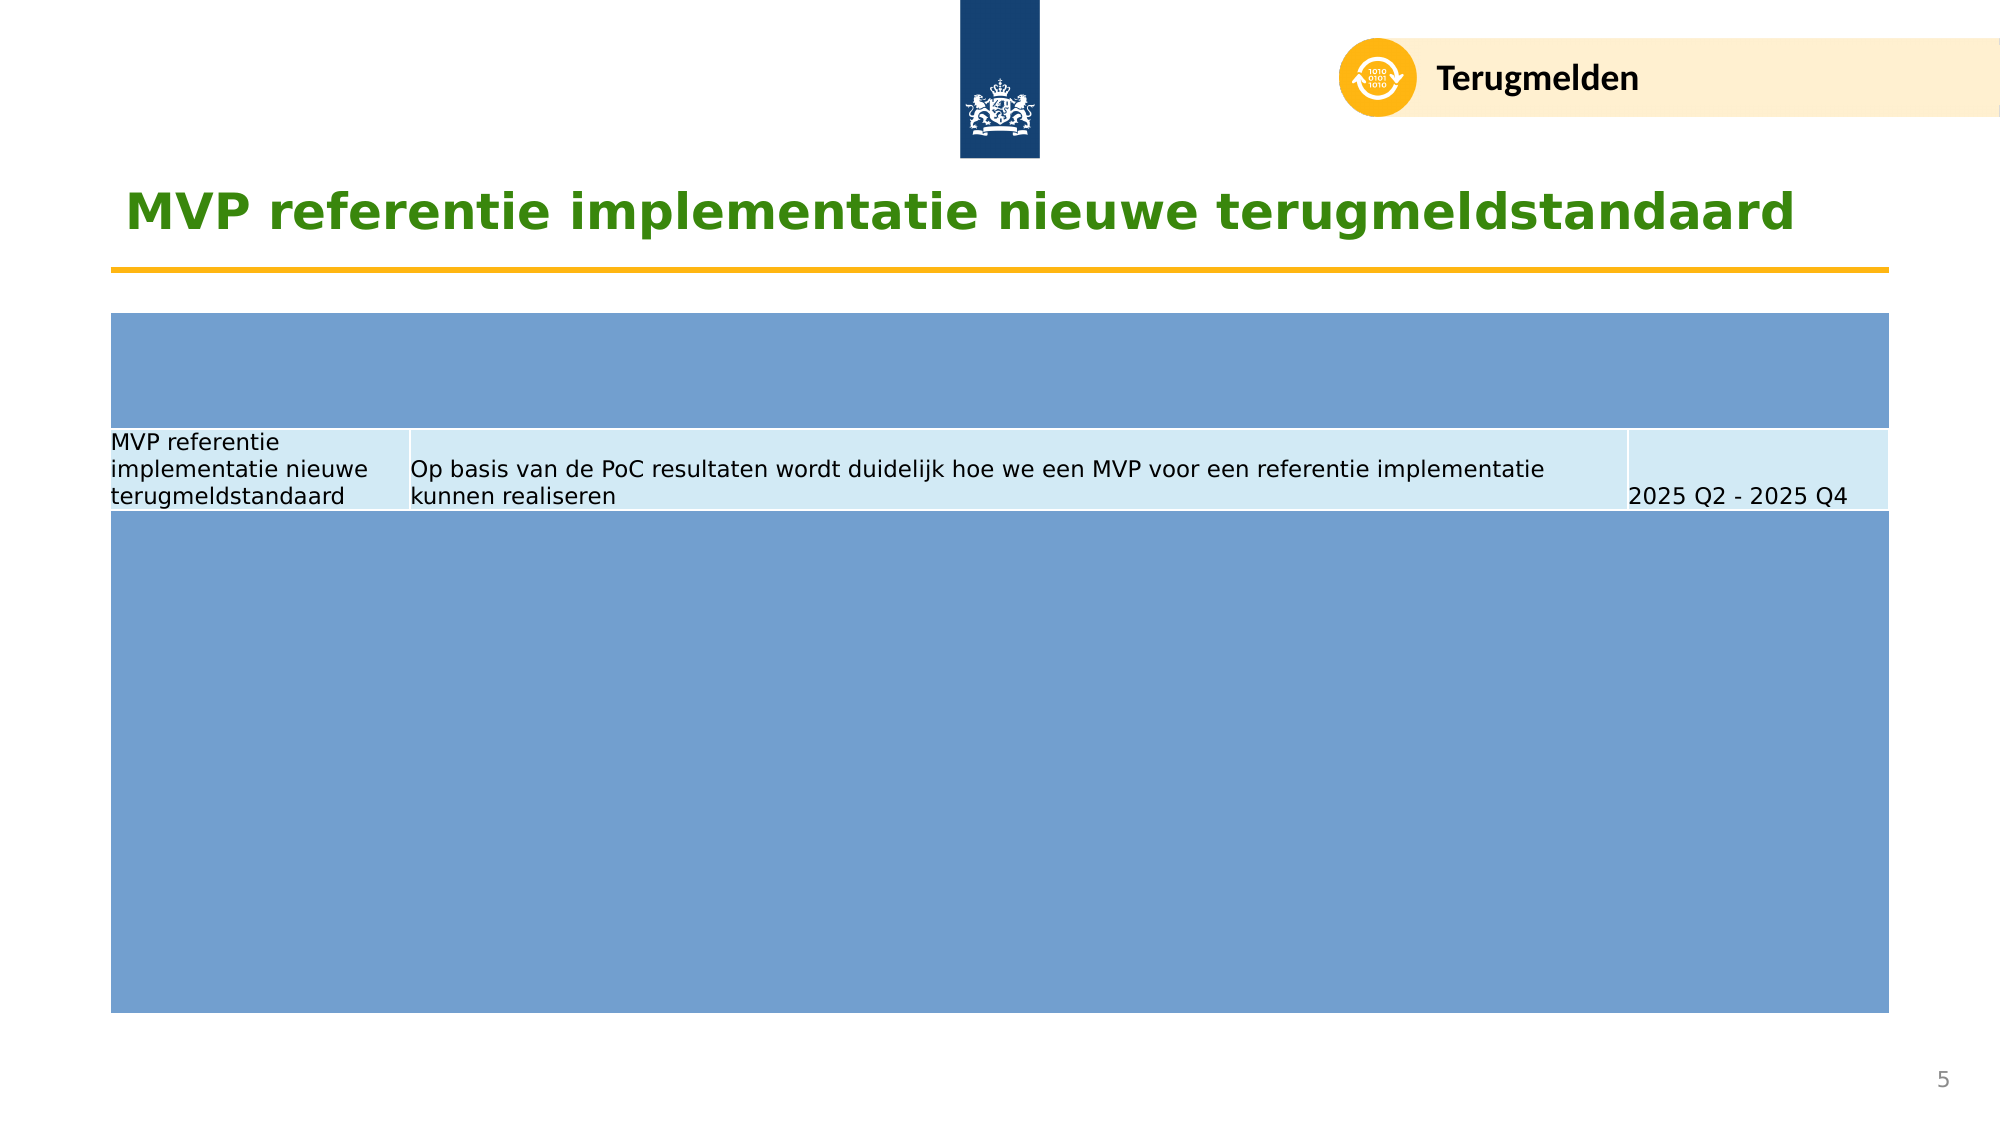

Terugmelden
# MVP referentie implementatie nieuwe terugmeldstandaard
Met behulp van de realisatie van een MVP in de vorm van een Logius Open Source Referentie-implementatie, wordt een hulpmiddel geboden voor data-aanbieders en data-afnemers. Dit ondersteunt een laagdrempelige en efficiënte toepassing van de standaard(en).
| MVP referentie implementatie nieuwe terugmeldstandaard | Op basis van de PoC resultaten wordt duidelijk hoe we een MVP voor een referentie implementatie kunnen realiseren | 2025 Q2 - 2025 Q4 |
| --- | --- | --- |
5